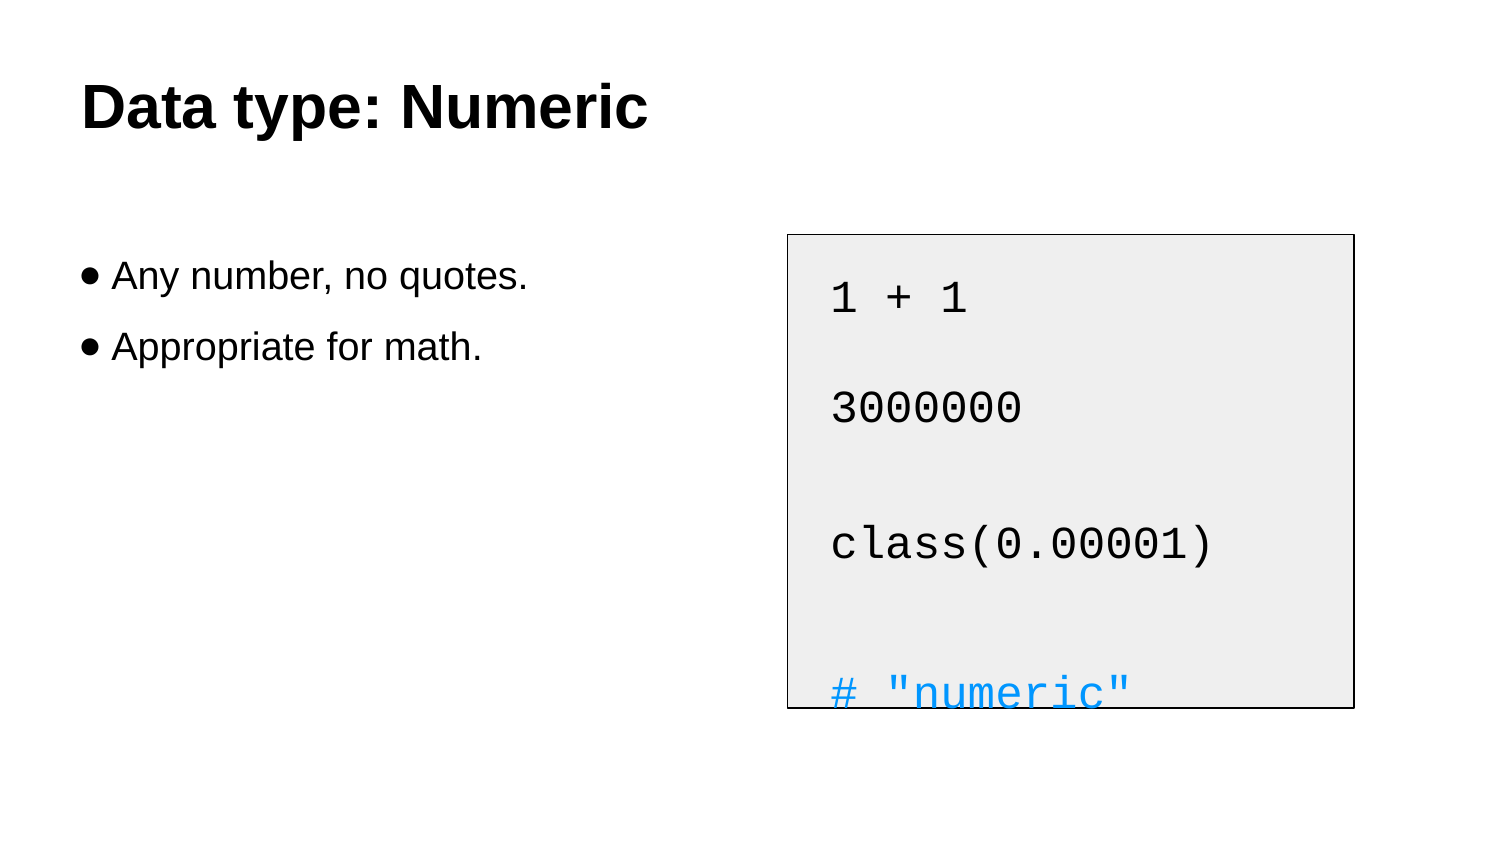

Data type: Numeric
Any number, no quotes.
Appropriate for math.

1 + 1

3000000

class(0.00001)
# "numeric"